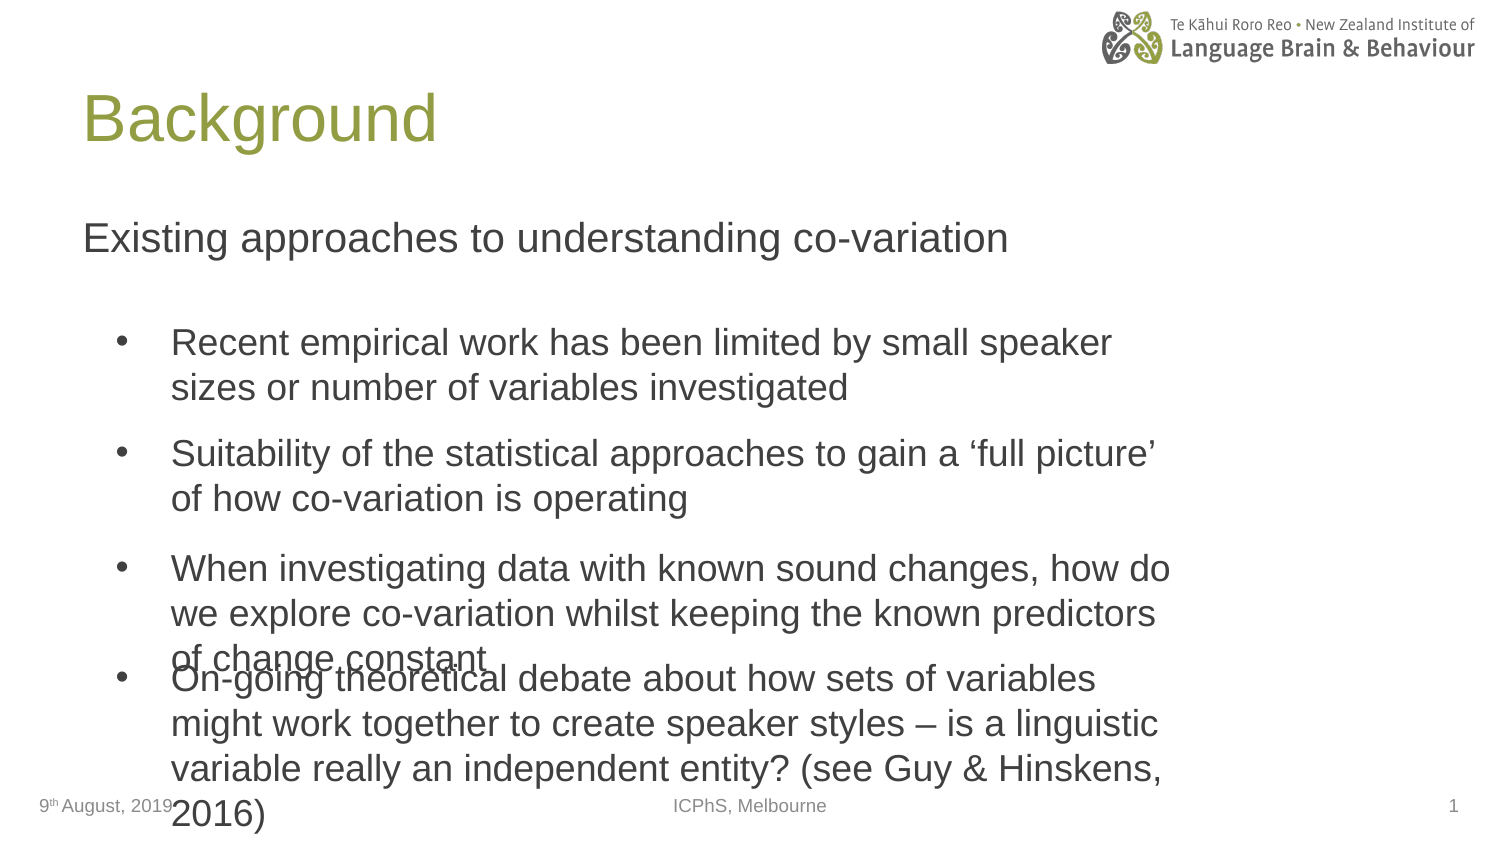

Background
Existing approaches to understanding co-variation
Recent empirical work has been limited by small speaker sizes or number of variables investigated
Suitability of the statistical approaches to gain a ‘full picture’ of how co-variation is operating
When investigating data with known sound changes, how do we explore co-variation whilst keeping the known predictors of change constant
On-going theoretical debate about how sets of variables might work together to create speaker styles – is a linguistic variable really an independent entity? (see Guy & Hinskens, 2016)
1
9th August, 2019
ICPhS, Melbourne